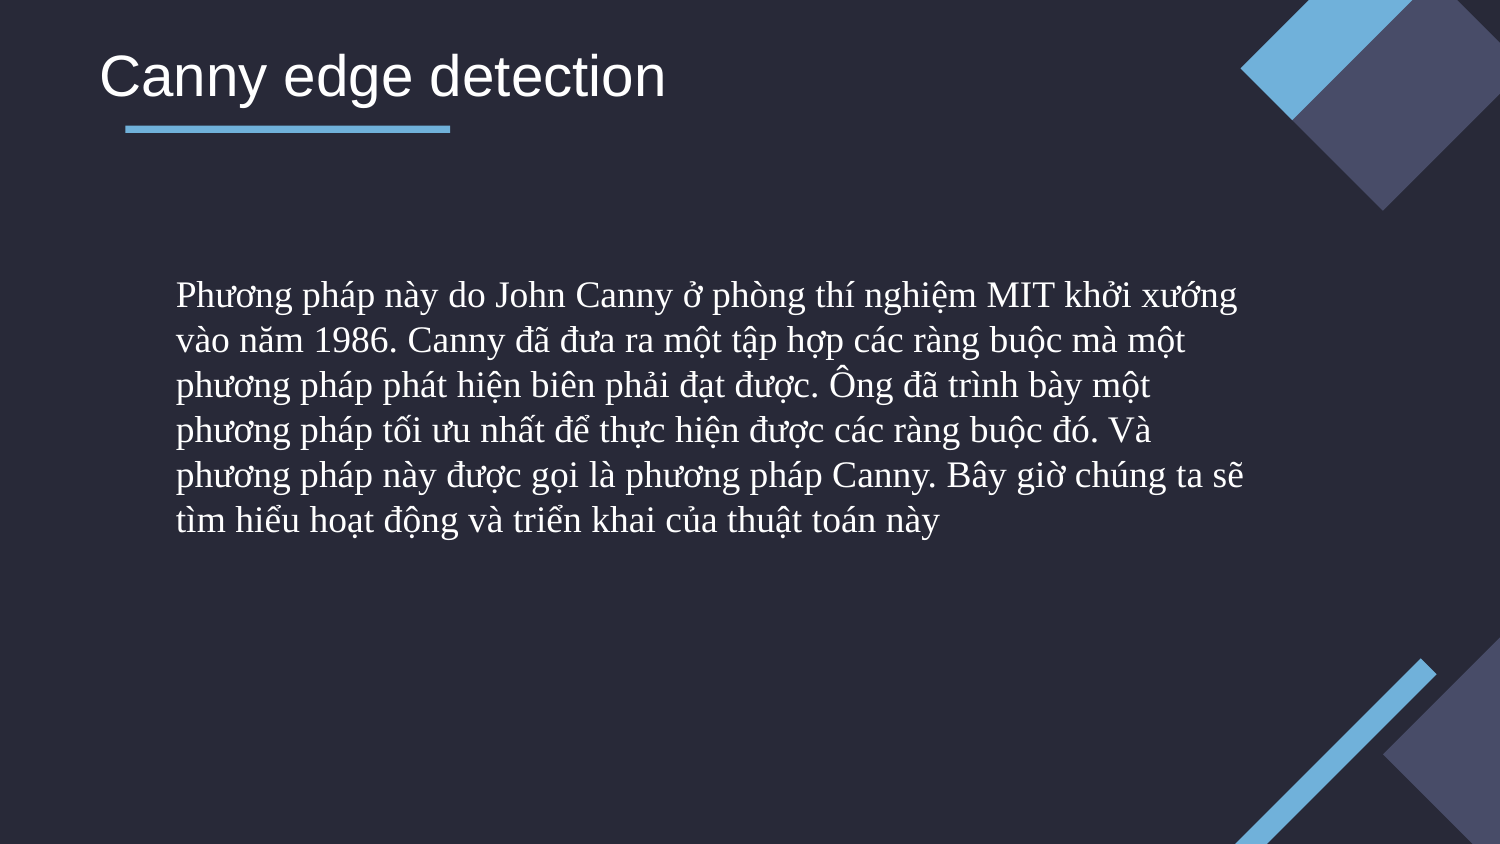

# Canny edge detection
Phương pháp này do John Canny ở phòng thí nghiệm MIT khởi xướng vào năm 1986. Canny đã đưa ra một tập hợp các ràng buộc mà một phương pháp phát hiện biên phải đạt được. Ông đã trình bày một phương pháp tối ưu nhất để thực hiện được các ràng buộc đó. Và phương pháp này được gọi là phương pháp Canny. Bây giờ chúng ta sẽ tìm hiểu hoạt động và triển khai của thuật toán này